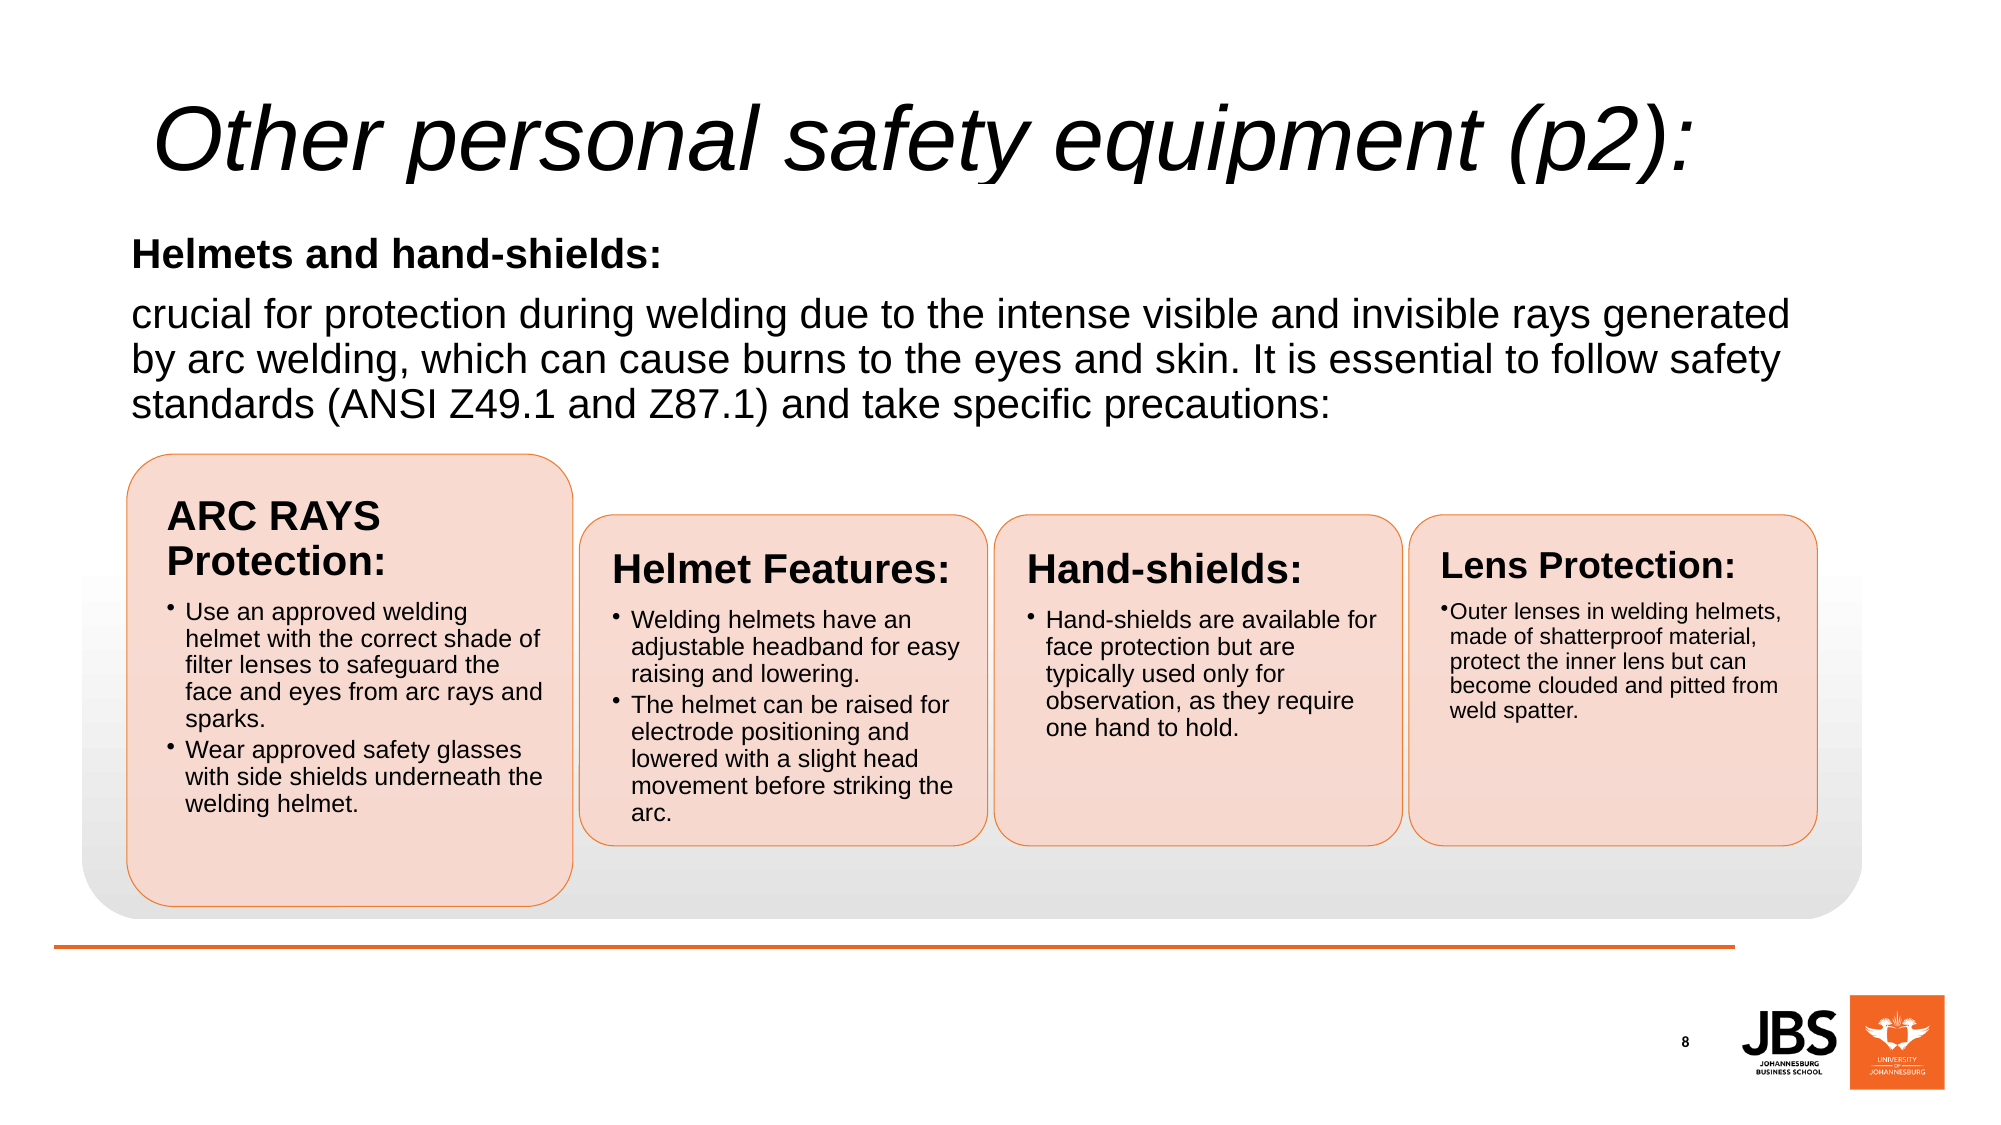

# Other personal safety equipment (p2):
Helmets and hand-shields:
crucial for protection during welding due to the intense visible and invisible rays generated by arc welding, which can cause burns to the eyes and skin. It is essential to follow safety standards (ANSI Z49.1 and Z87.1) and take specific precautions:
ARC RAYS Protection:
Use an approved welding helmet with the correct shade of filter lenses to safeguard the face and eyes from arc rays and sparks.
Wear approved safety glasses with side shields underneath the welding helmet.
Helmet Features:
Welding helmets have an adjustable headband for easy raising and lowering.
The helmet can be raised for electrode positioning and lowered with a slight head movement before striking the arc.
Hand-shields:
Hand-shields are available for face protection but are typically used only for observation, as they require one hand to hold.
Lens Protection:
Outer lenses in welding helmets, made of shatterproof material, protect the inner lens but can become clouded and pitted from weld spatter.